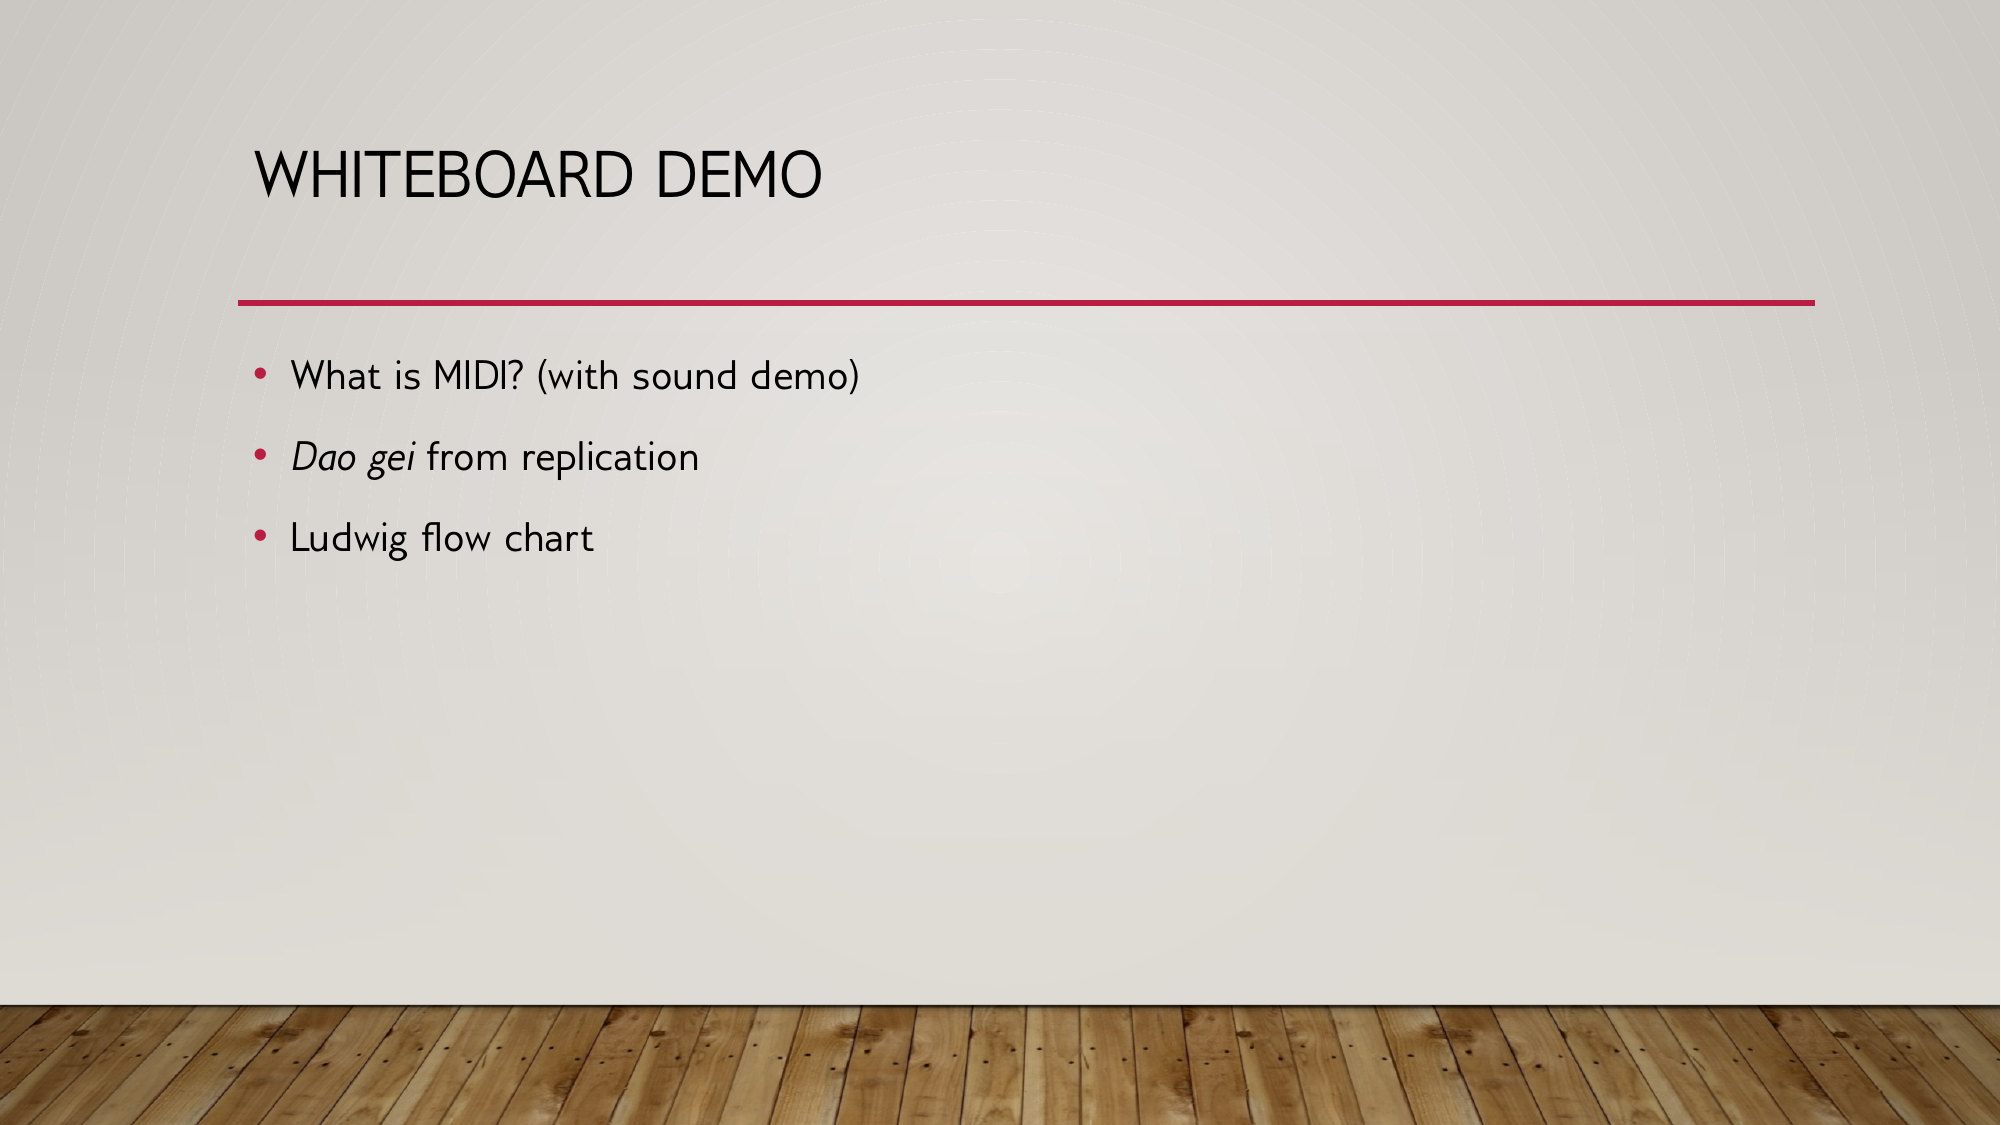

# Whiteboard Demo
What is MIDI? (with sound demo)
Dao gei from replication
Ludwig flow chart